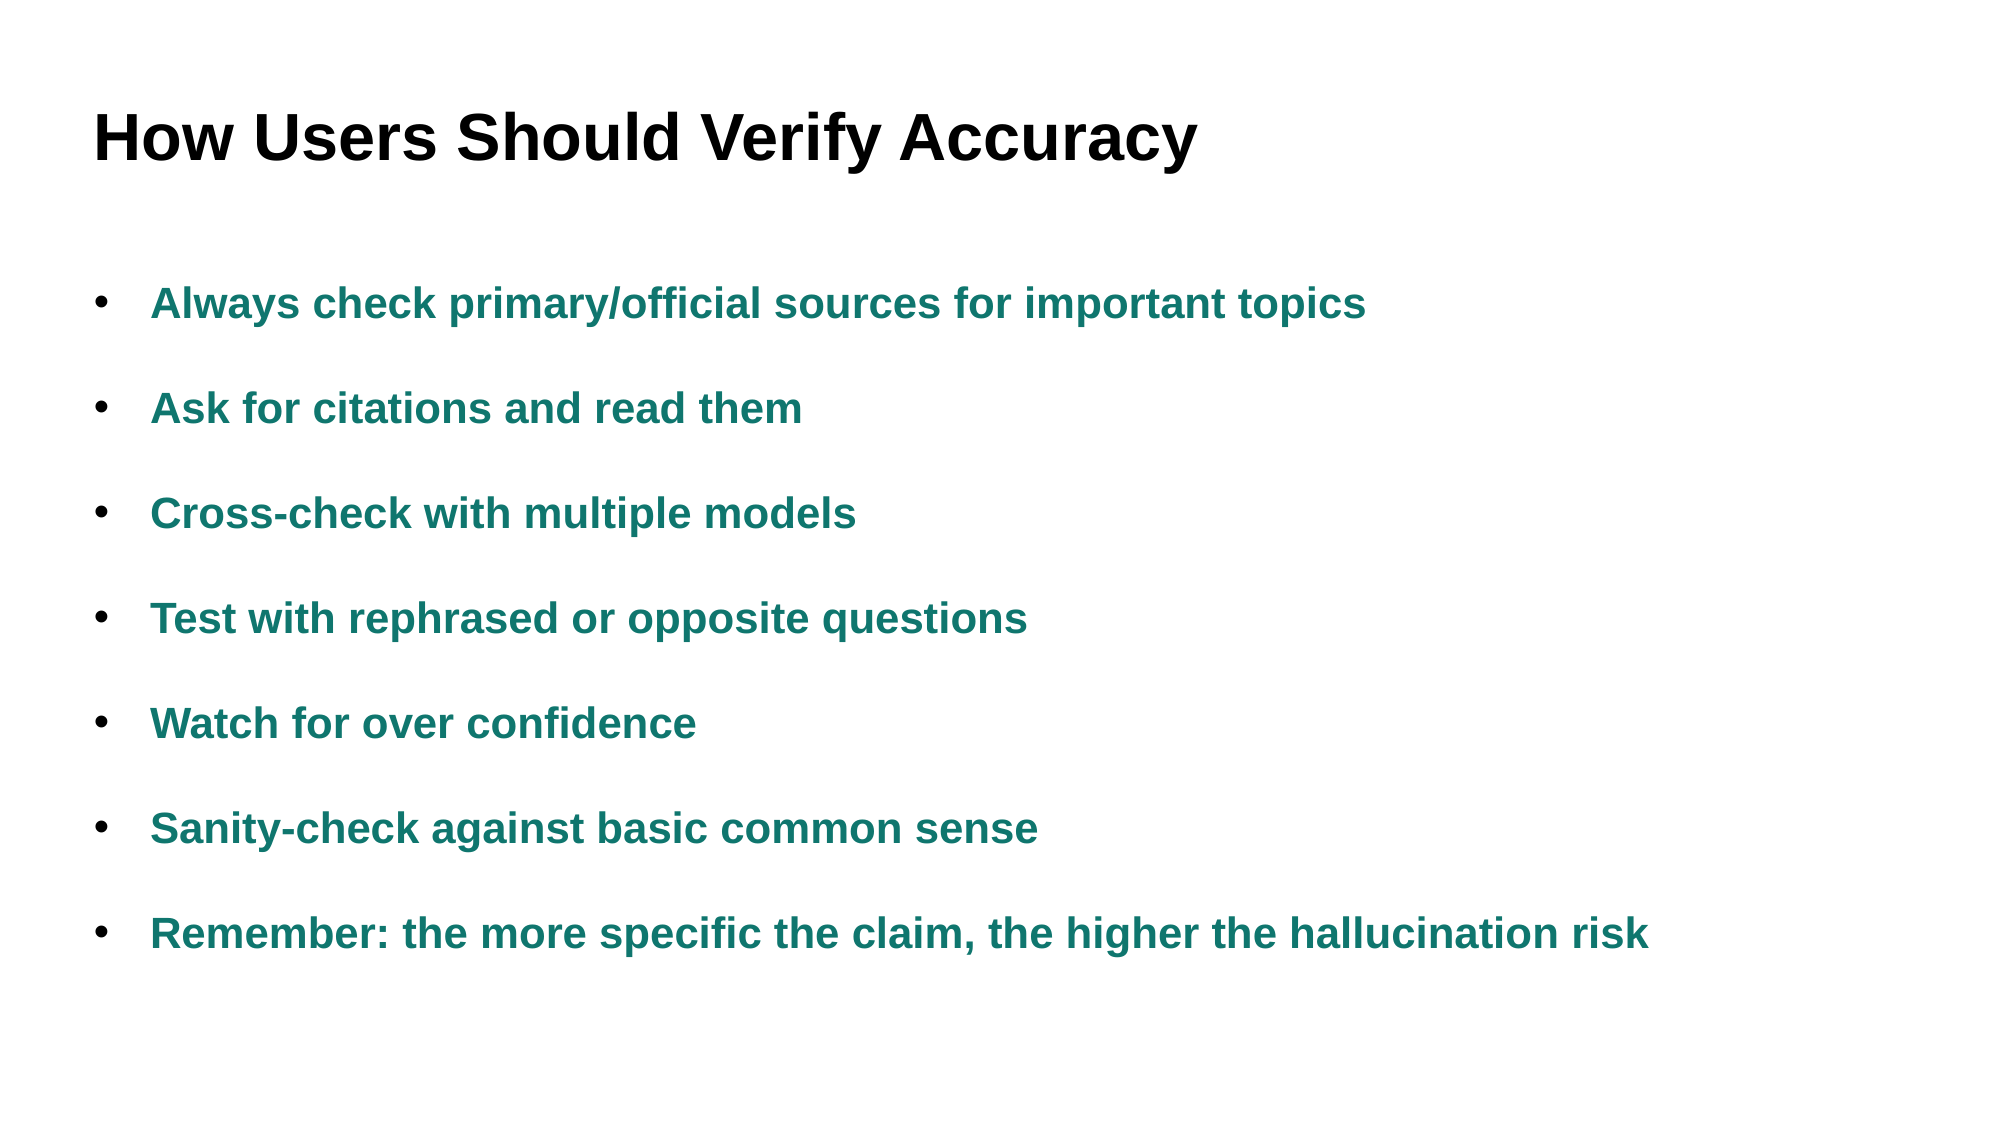

How Users Should Verify Accuracy

Always check primary/official sources for important topics

Ask for citations and read them

Cross-check with multiple models

Test with rephrased or opposite questions

Watch for over confidence

Sanity-check against basic common sense

Remember: the more specific the claim, the higher the hallucination risk